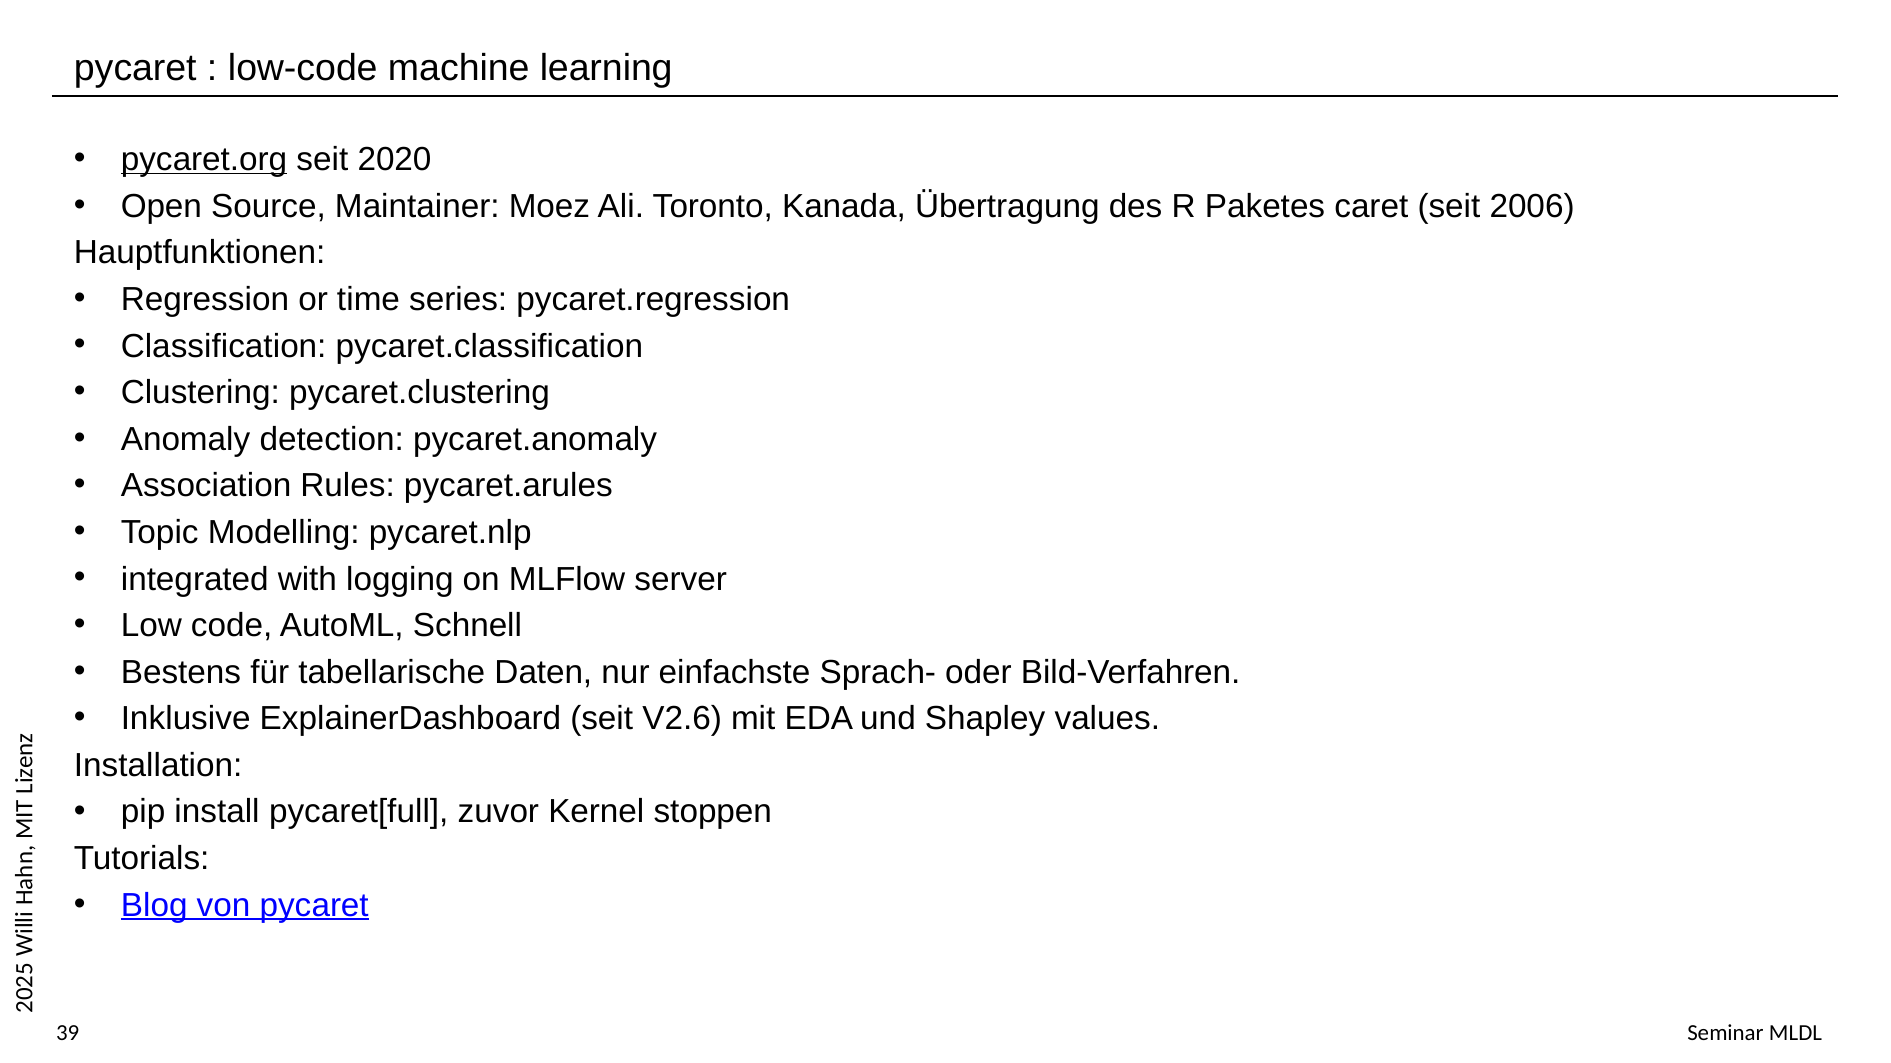

pycaret : low-code machine learning
pycaret.org seit 2020
Open Source, Maintainer: Moez Ali. Toronto, Kanada, Übertragung des R Paketes caret (seit 2006)
Hauptfunktionen:
Regression or time series: pycaret.regression
Classification: pycaret.classification
Clustering: pycaret.clustering
Anomaly detection: pycaret.anomaly
Association Rules: pycaret.arules
Topic Modelling: pycaret.nlp
integrated with logging on MLFlow server
Low code, AutoML, Schnell
Bestens für tabellarische Daten, nur einfachste Sprach- oder Bild-Verfahren.
Inklusive ExplainerDashboard (seit V2.6) mit EDA und Shapley values.
Installation:
pip install pycaret[full], zuvor Kernel stoppen
Tutorials:
Blog von pycaret